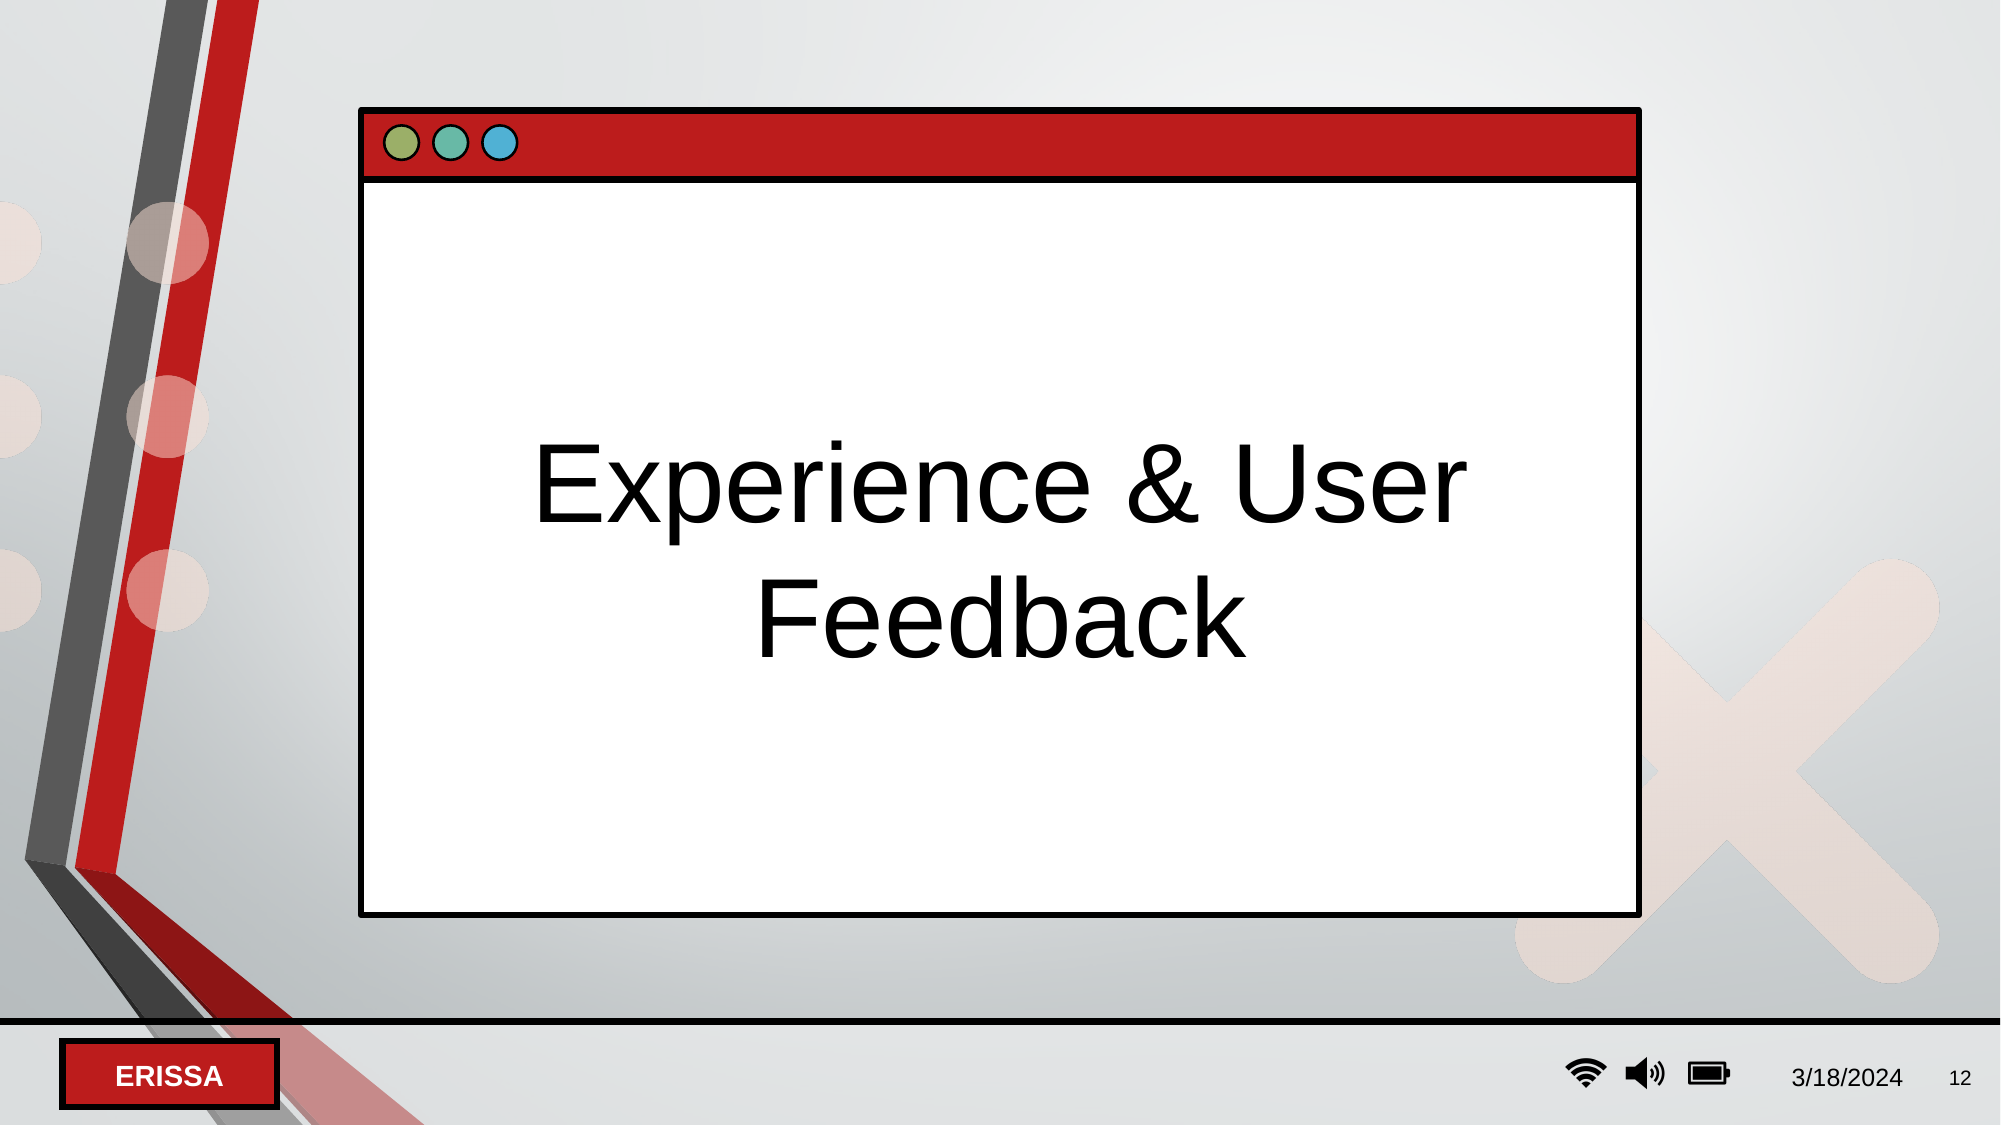

# Experience & User Feedback
3/18/2024
12
Erissa